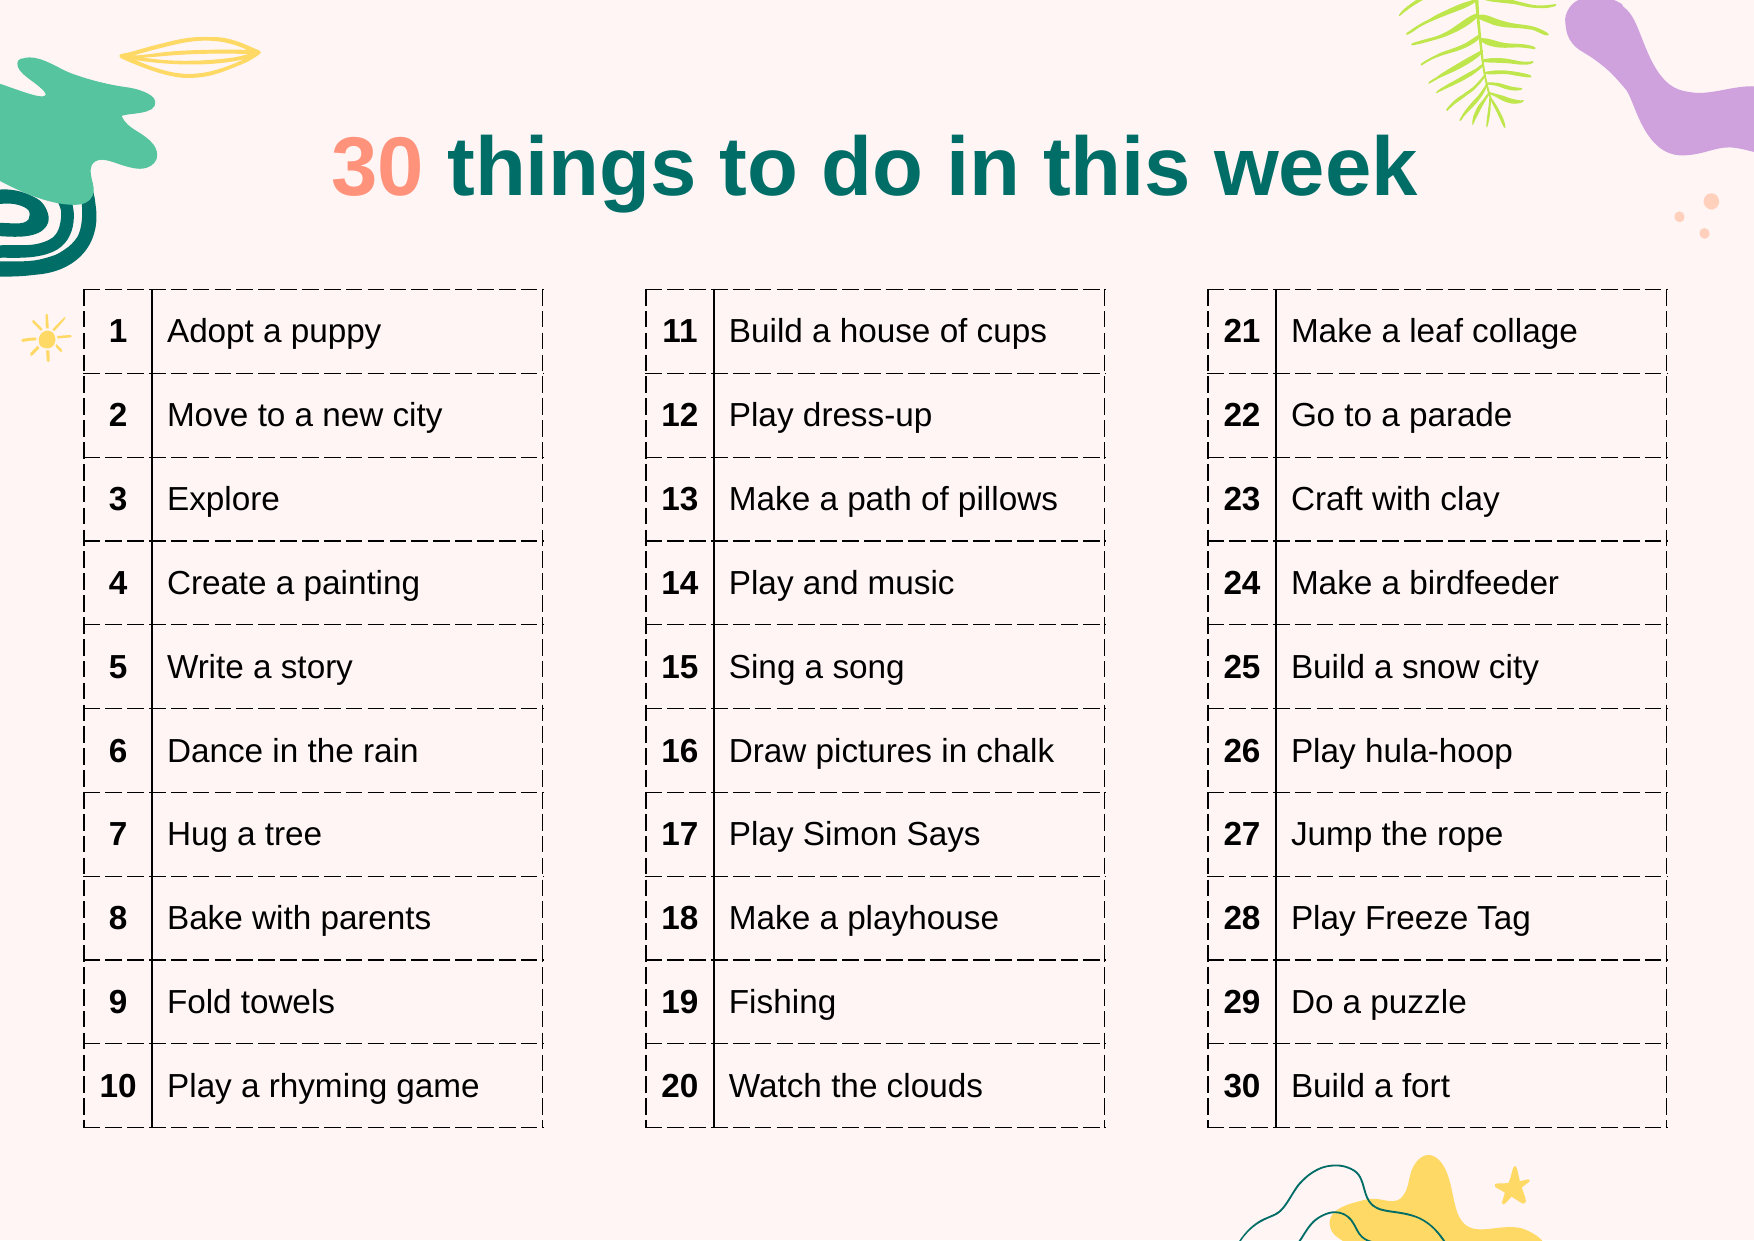

# 30 things to do in this week
| 1 | Adopt a puppy |
| --- | --- |
| 2 | Move to a new city |
| 3 | Explore |
| 4 | Create a painting |
| 5 | Write a story |
| 6 | Dance in the rain |
| 7 | Hug a tree |
| 8 | Bake with parents |
| 9 | Fold towels |
| 10 | Play a rhyming game |
| 11 | Build a house of cups |
| --- | --- |
| 12 | Play dress-up |
| 13 | Make a path of pillows |
| 14 | Play and music |
| 15 | Sing a song |
| 16 | Draw pictures in chalk |
| 17 | Play Simon Says |
| 18 | Make a playhouse |
| 19 | Fishing |
| 20 | Watch the clouds |
| 21 | Make a leaf collage |
| --- | --- |
| 22 | Go to a parade |
| 23 | Craft with clay |
| 24 | Make a birdfeeder |
| 25 | Build a snow city |
| 26 | Play hula-hoop |
| 27 | Jump the rope |
| 28 | Play Freeze Tag |
| 29 | Do a puzzle |
| 30 | Build a fort |